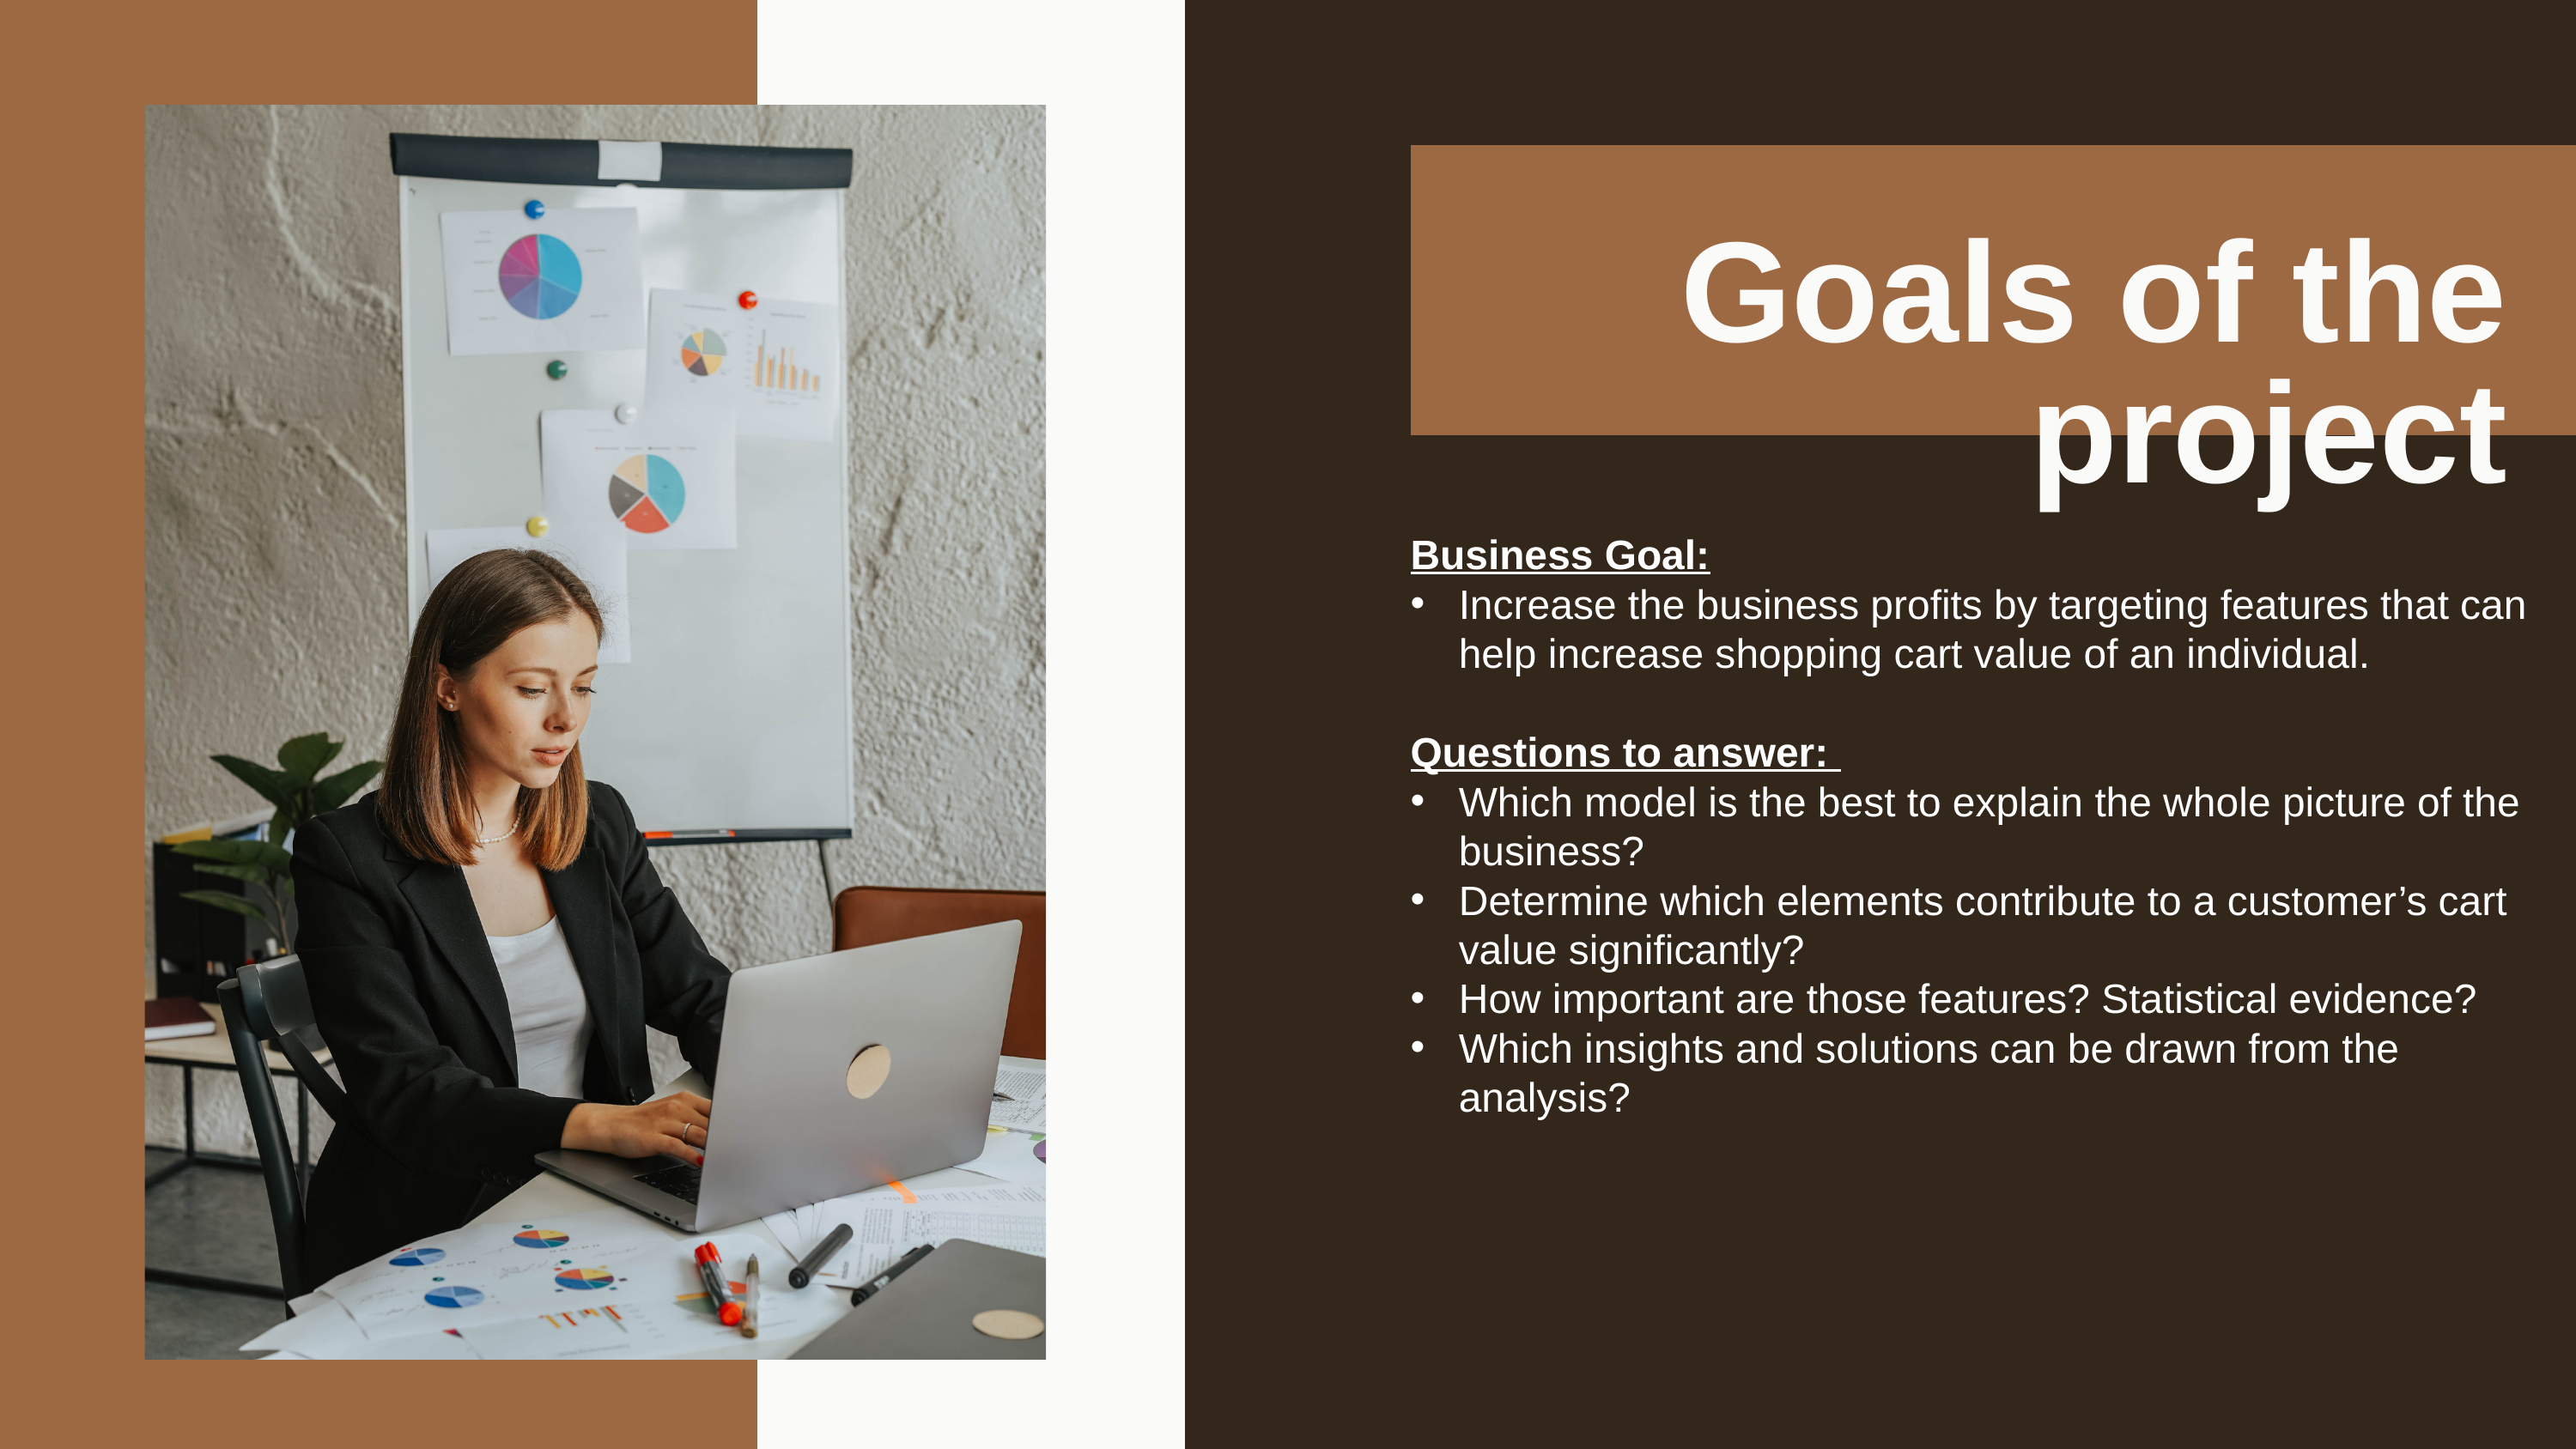

Goals of the project
Business Goal:
Increase the business profits by targeting features that can help increase shopping cart value of an individual.

Questions to answer:
Which model is the best to explain the whole picture of the business?
Determine which elements contribute to a customer’s cart value significantly?
How important are those features? Statistical evidence?
Which insights and solutions can be drawn from the analysis?